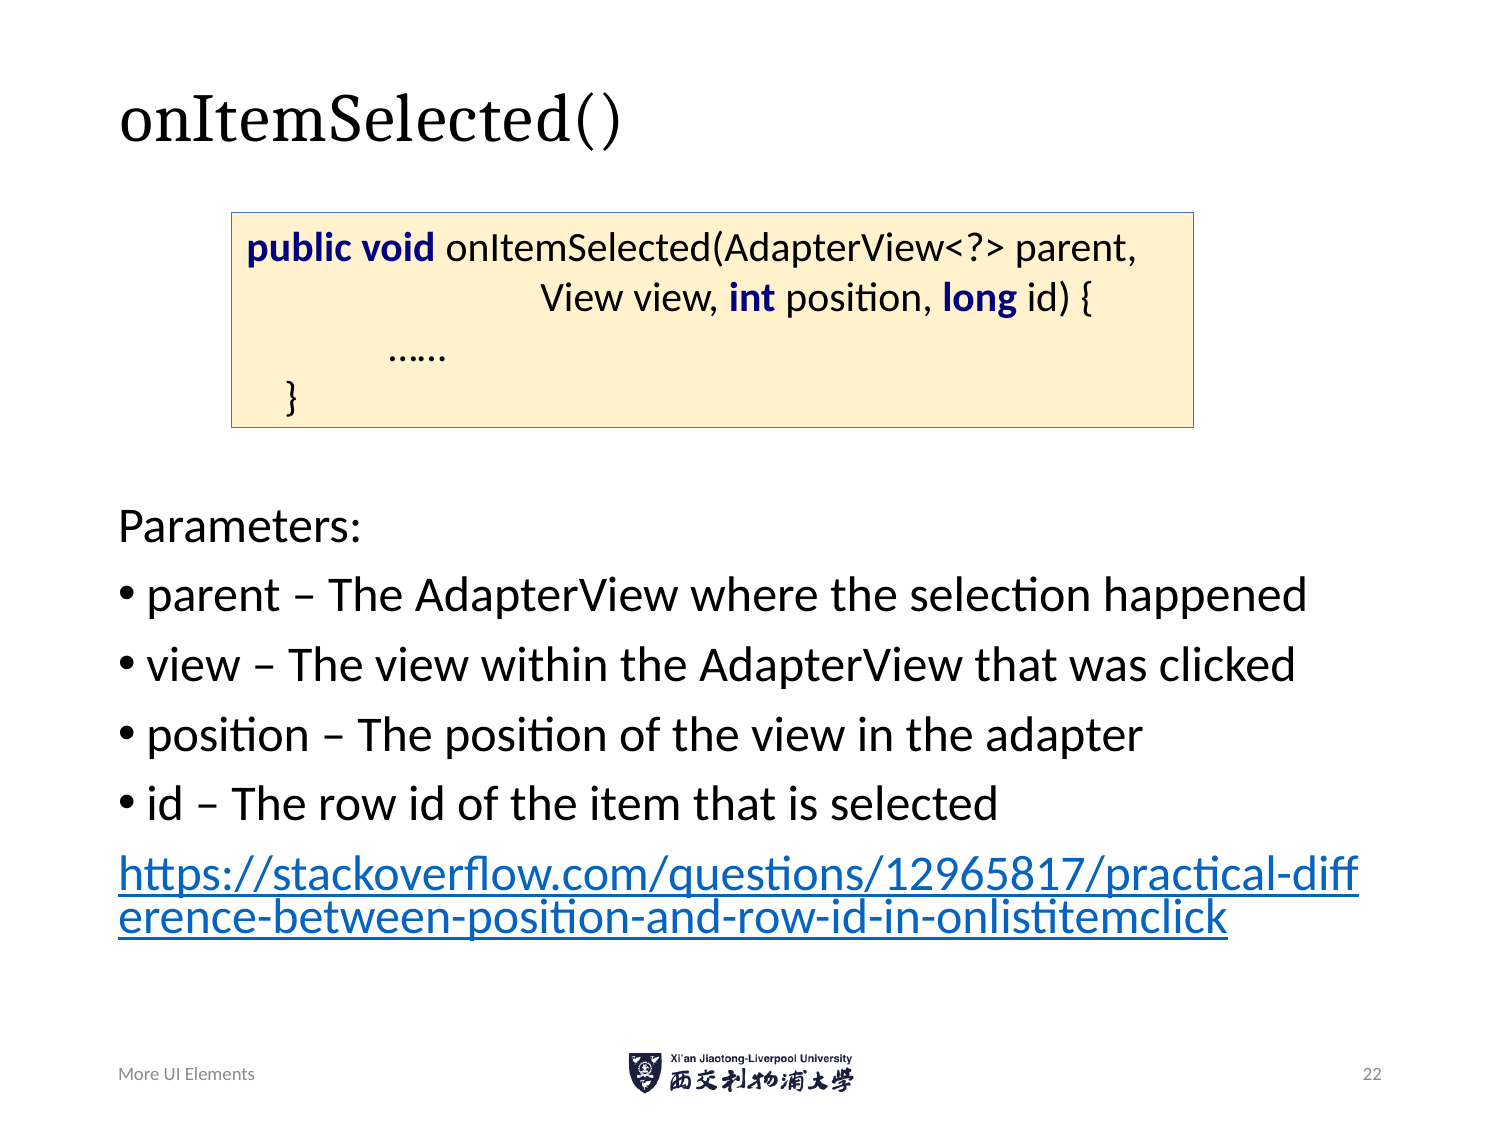

# onItemSelected()

Parameters:
parent – The AdapterView where the selection happened
view – The view within the AdapterView that was clicked
position – The position of the view in the adapter
id – The row id of the item that is selected
https://stackoverflow.com/questions/12965817/practical-difference-between-position-and-row-id-in-onlistitemclick
public void onItemSelected(AdapterView<?> parent,
                               View view, int position, long id) {
               ……
    }
More UI Elements
22